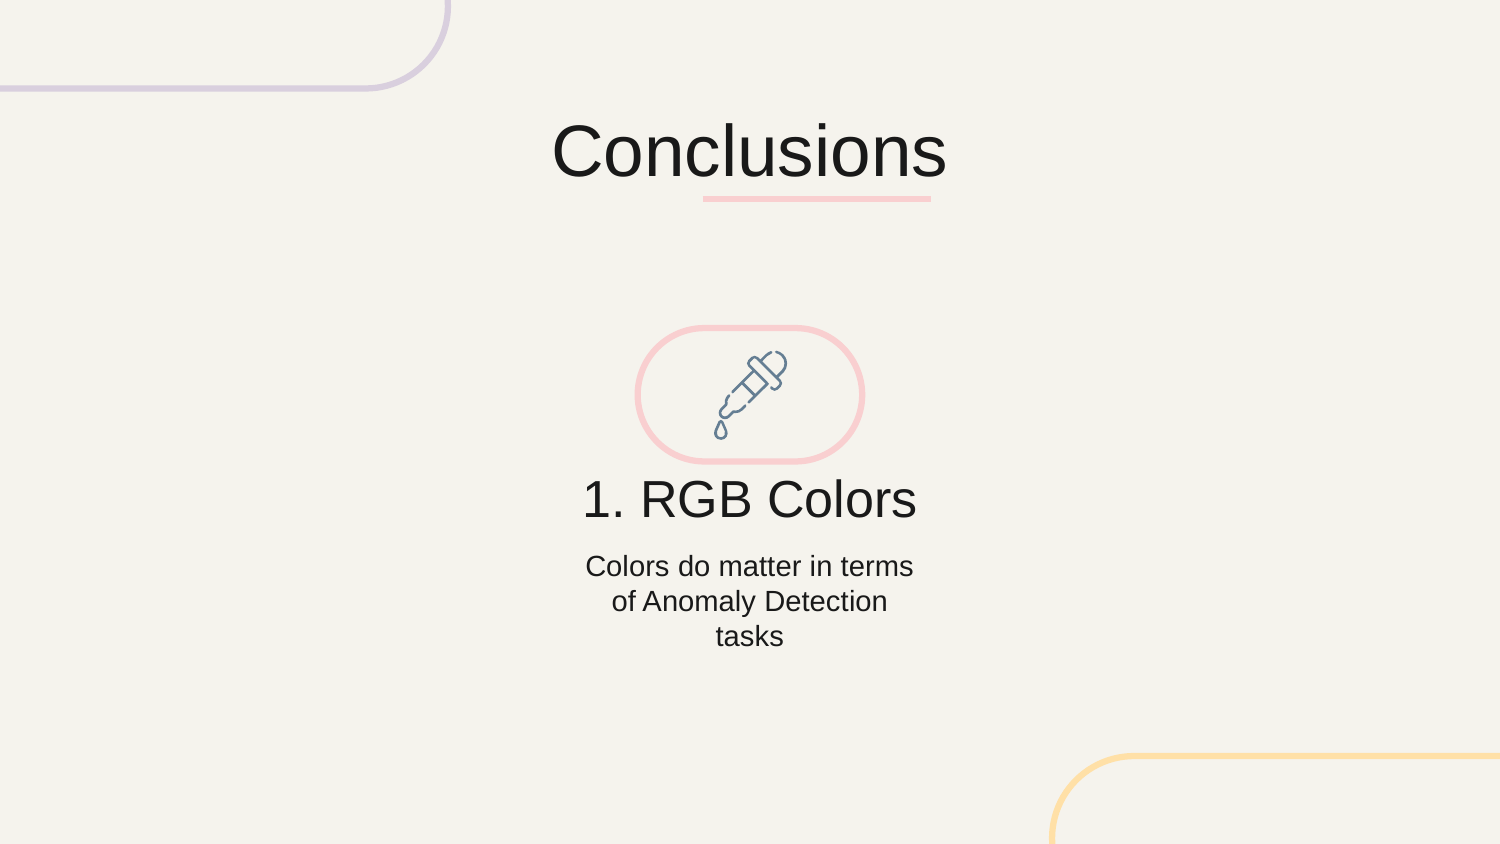

Conclusions

1. RGB Colors
Colors do matter in terms of Anomaly Detection tasks